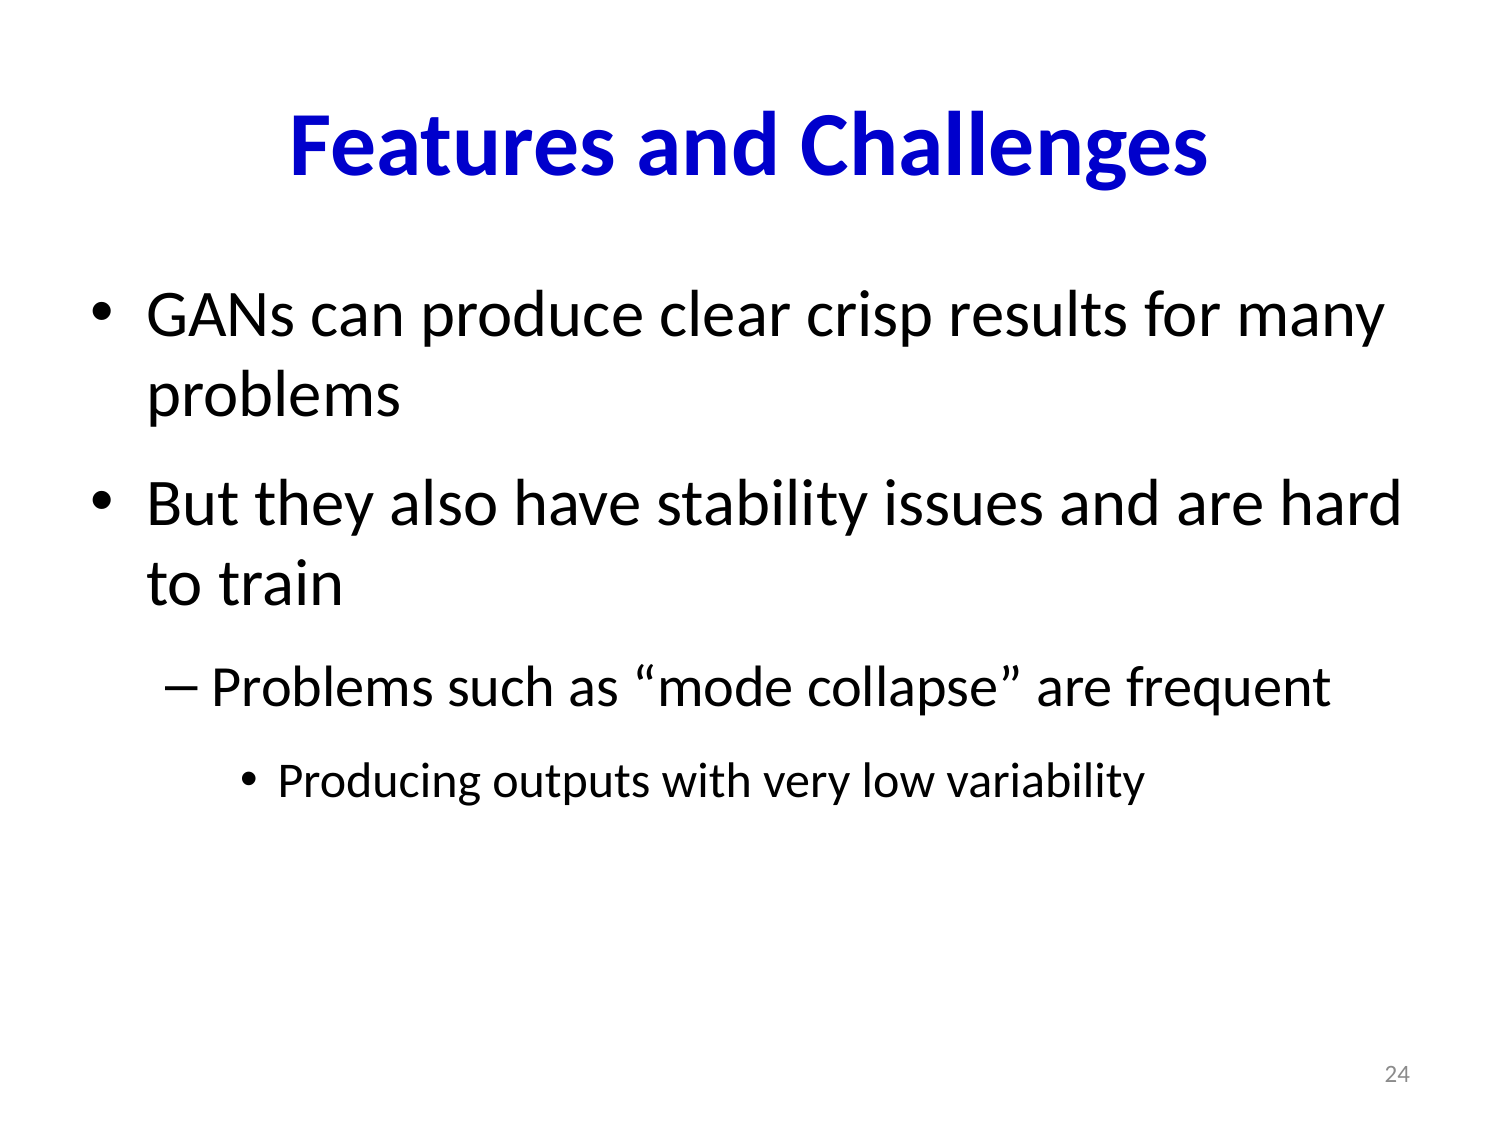

# Features and Challenges
GANs can produce clear crisp results for many problems
But they also have stability issues and are hard to train
Problems such as “mode collapse” are frequent
Producing outputs with very low variability
24